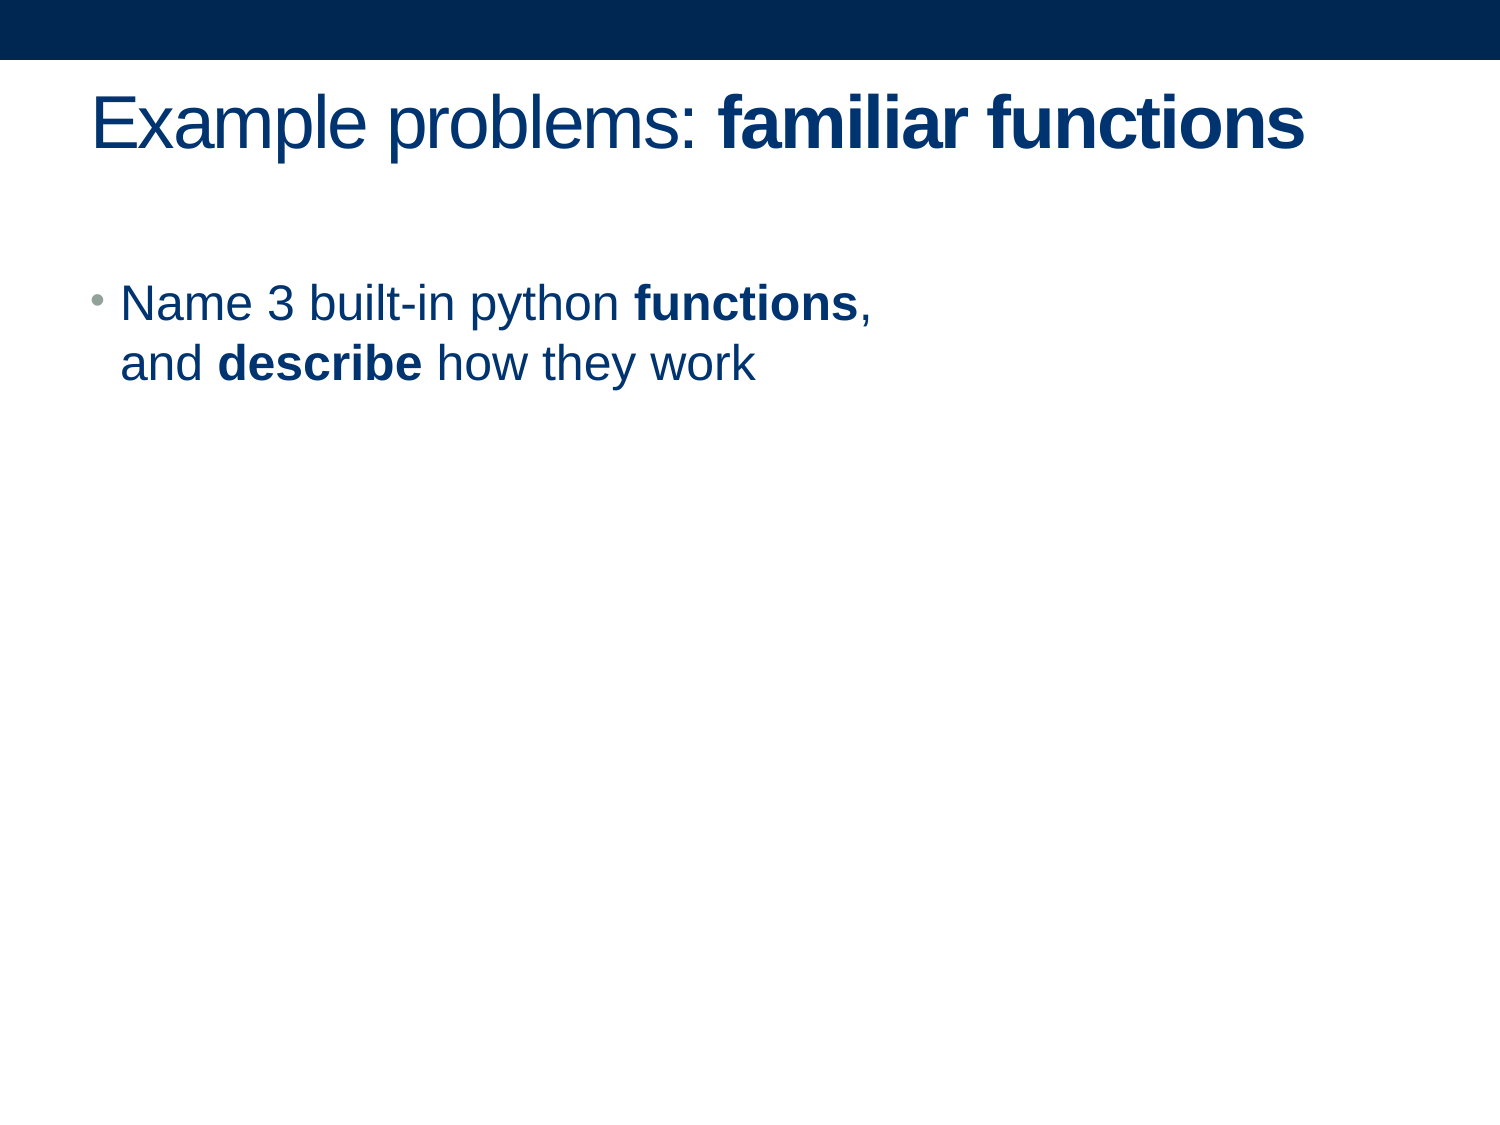

# Example problems: familiar functions
Name 3 built-in python functions, 			   and describe how they work